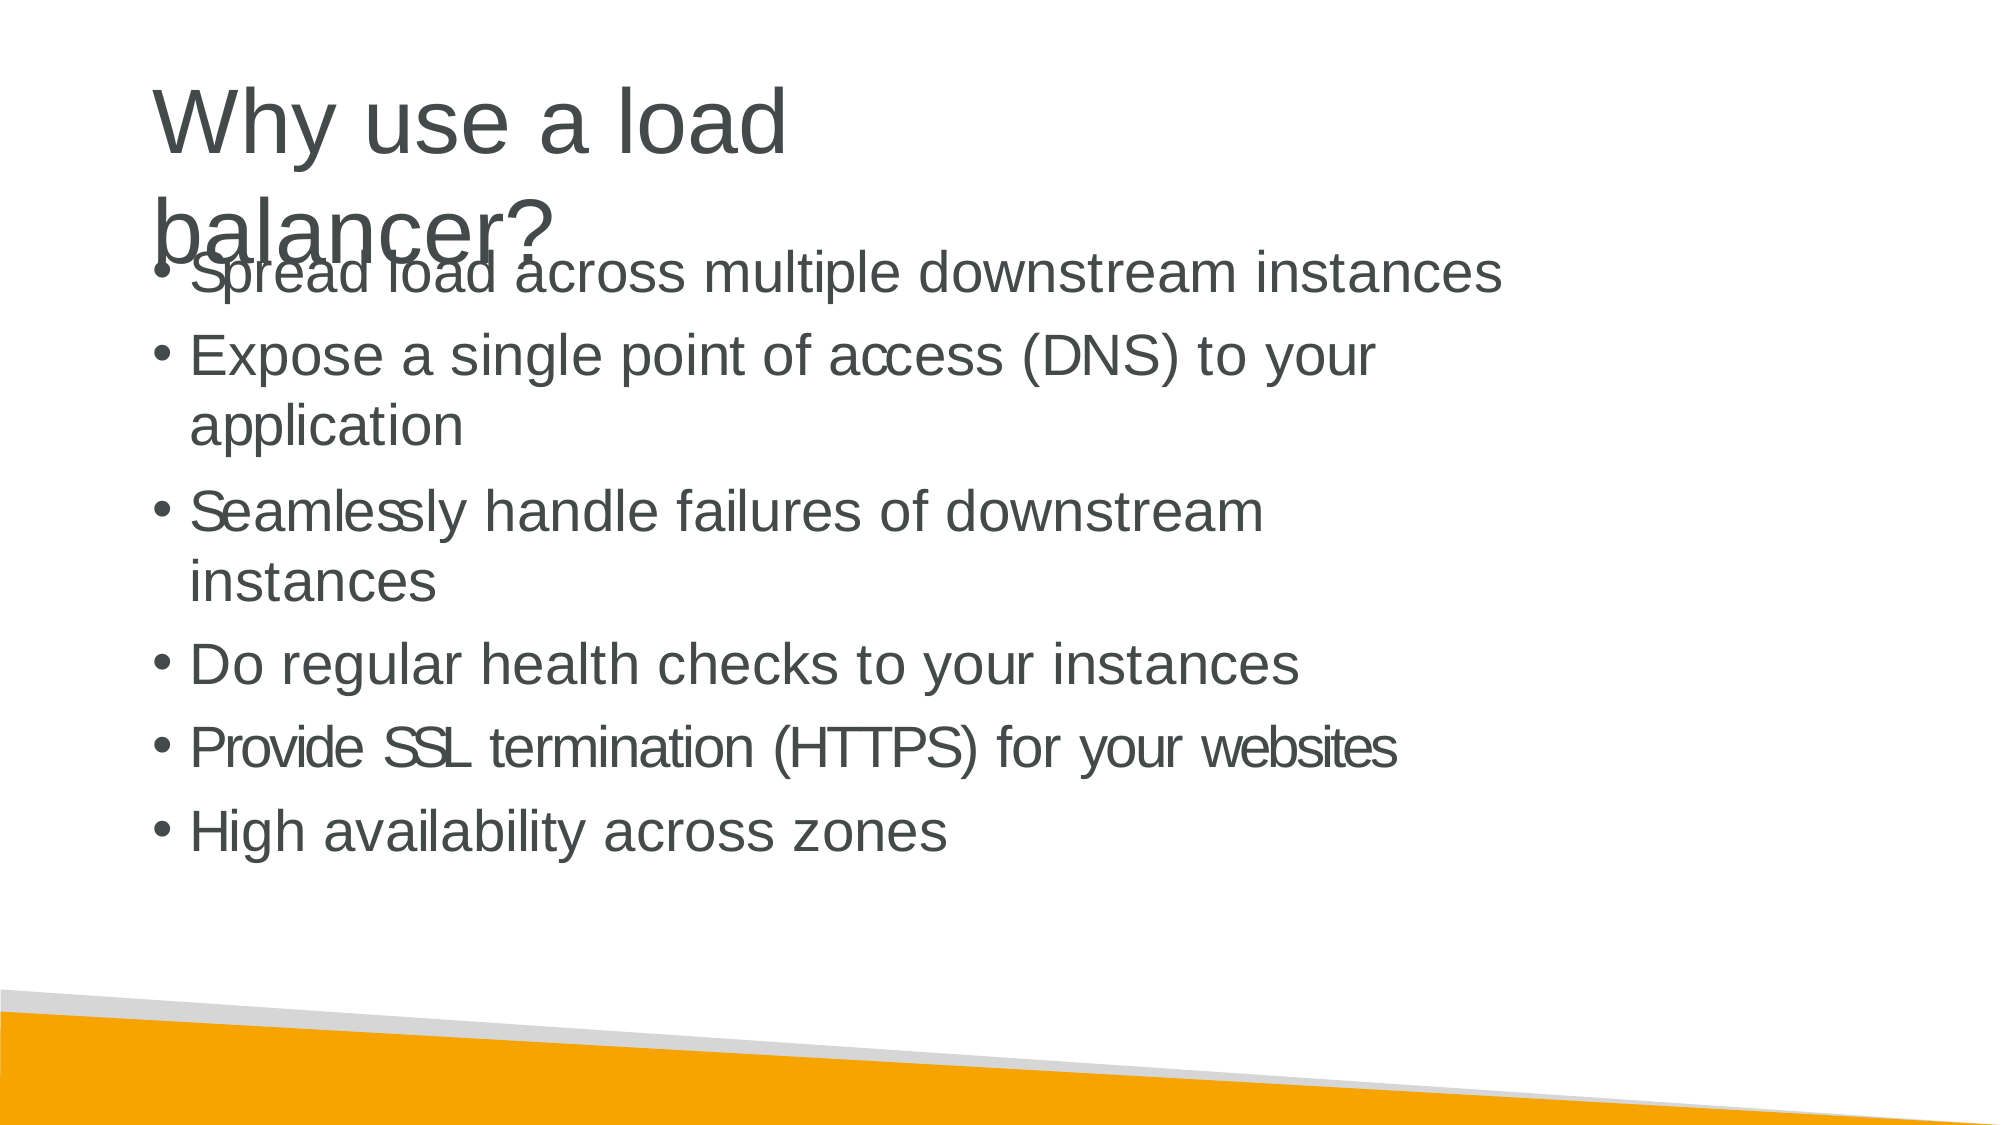

# Why use a load balancer?
Spread load across multiple downstream instances
Expose a single point of access (DNS) to your application
Seamlessly handle failures of downstream instances
Do regular health checks to your instances
Provide SSL termination (HTTPS) for your websites
High availability across zones